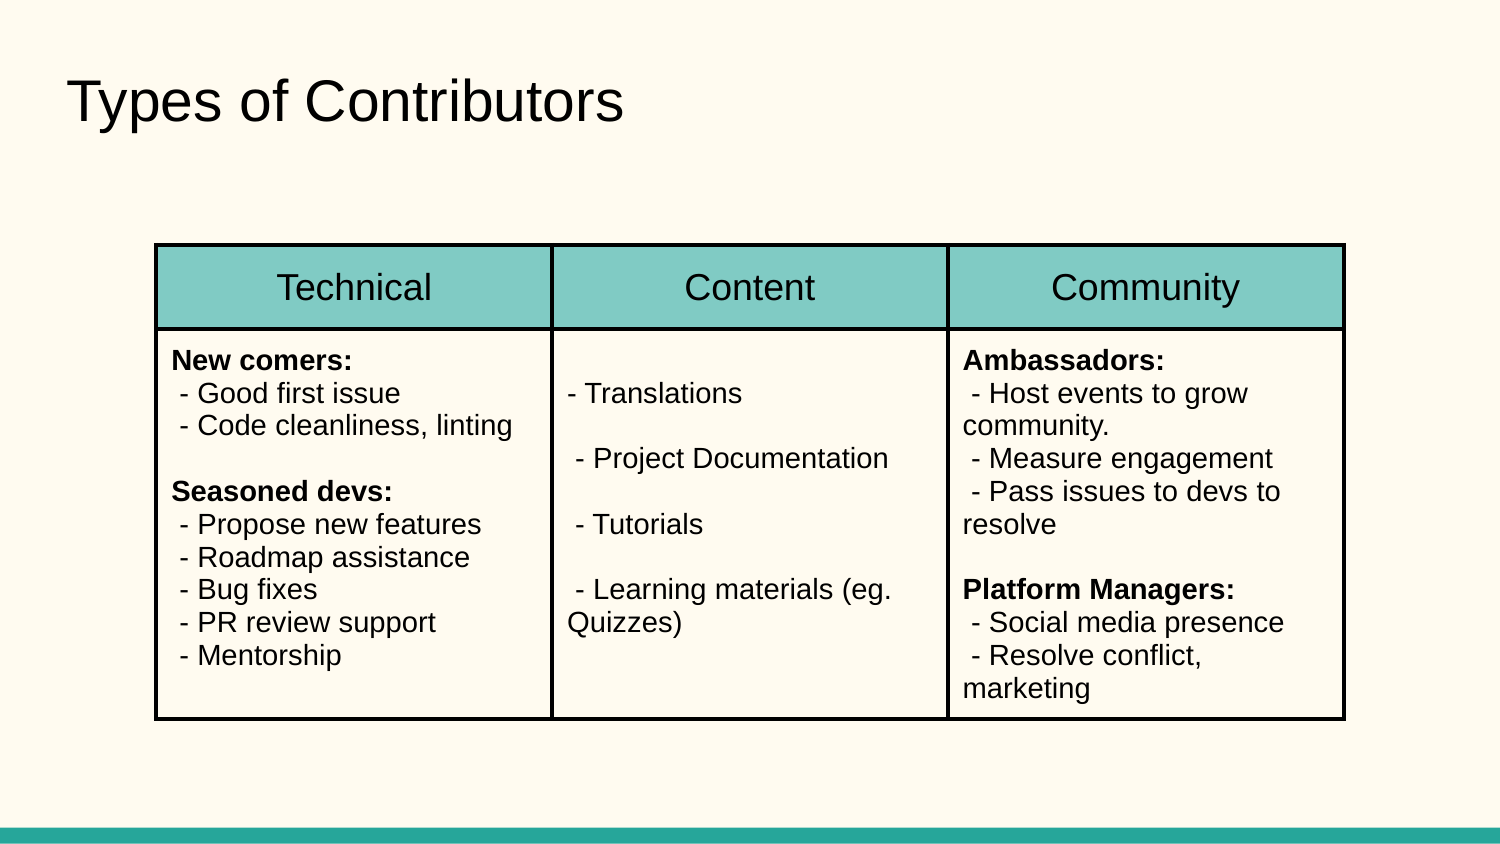

# Types of Contributors
| Technical | Content | Community |
| --- | --- | --- |
| New comers: - Good first issue - Code cleanliness, linting Seasoned devs: - Propose new features - Roadmap assistance - Bug fixes - PR review support - Mentorship | - Translations - Project Documentation - Tutorials - Learning materials (eg. Quizzes) | Ambassadors: - Host events to grow community. - Measure engagement - Pass issues to devs to resolve Platform Managers: - Social media presence - Resolve conflict, marketing |